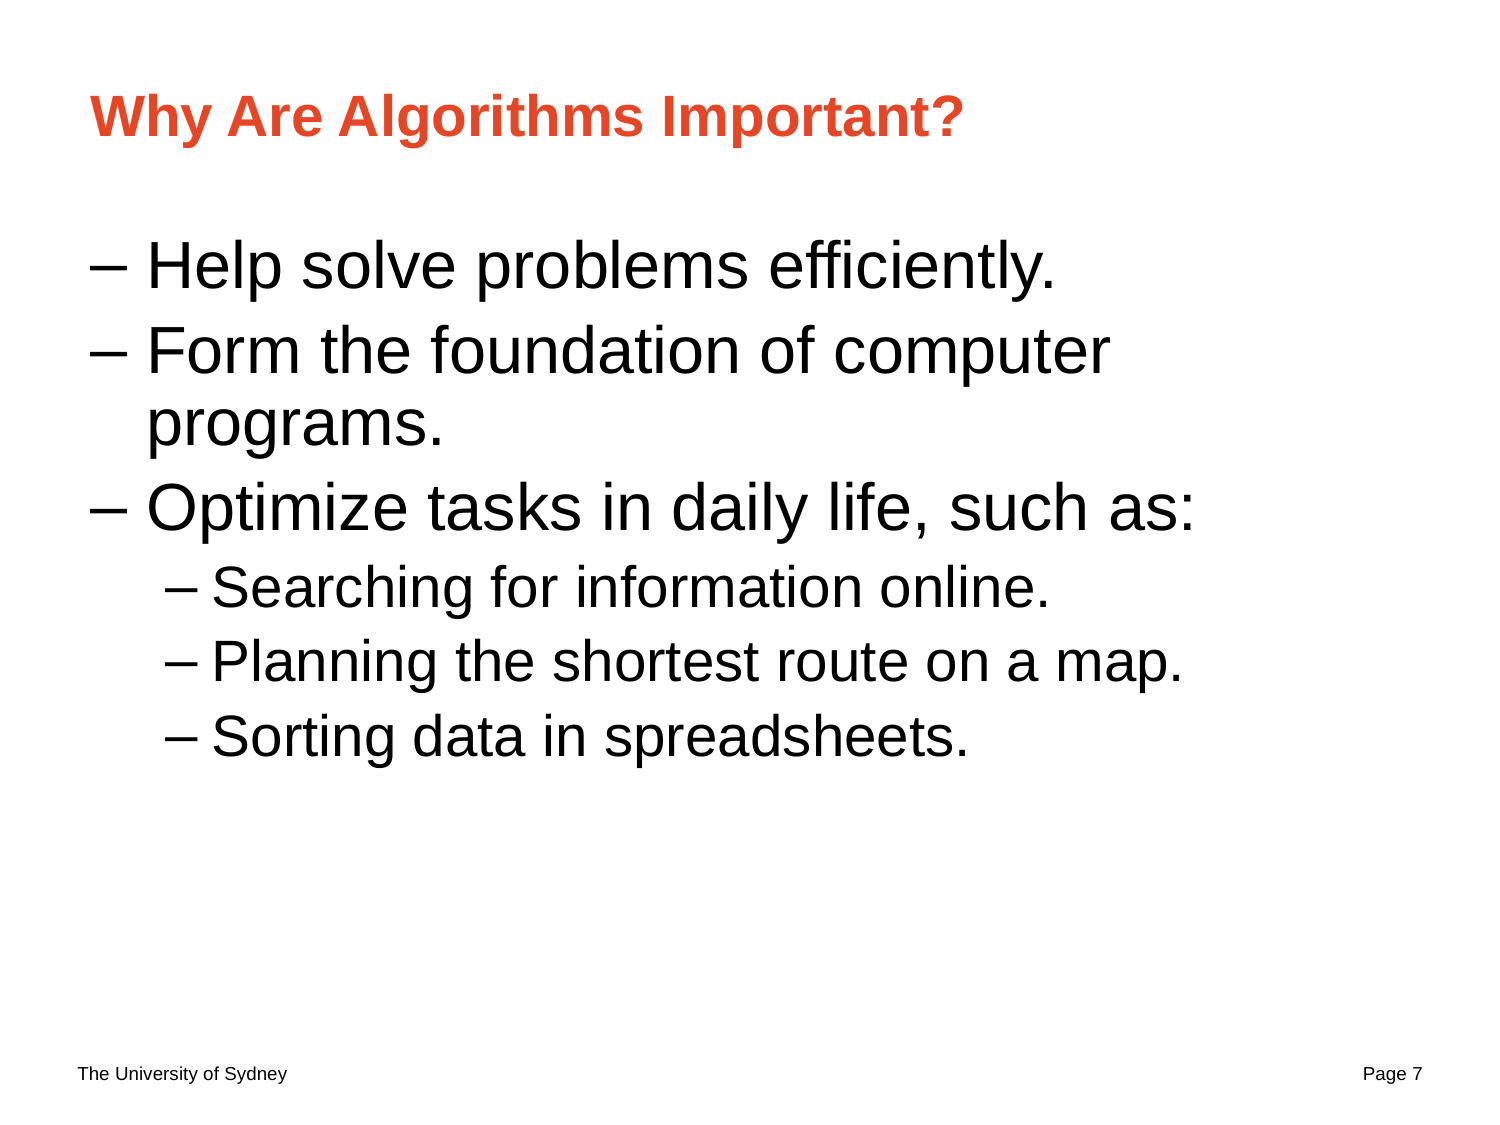

# Why Are Algorithms Important?
Help solve problems efficiently.
Form the foundation of computer programs.
Optimize tasks in daily life, such as:
Searching for information online.
Planning the shortest route on a map.
Sorting data in spreadsheets.